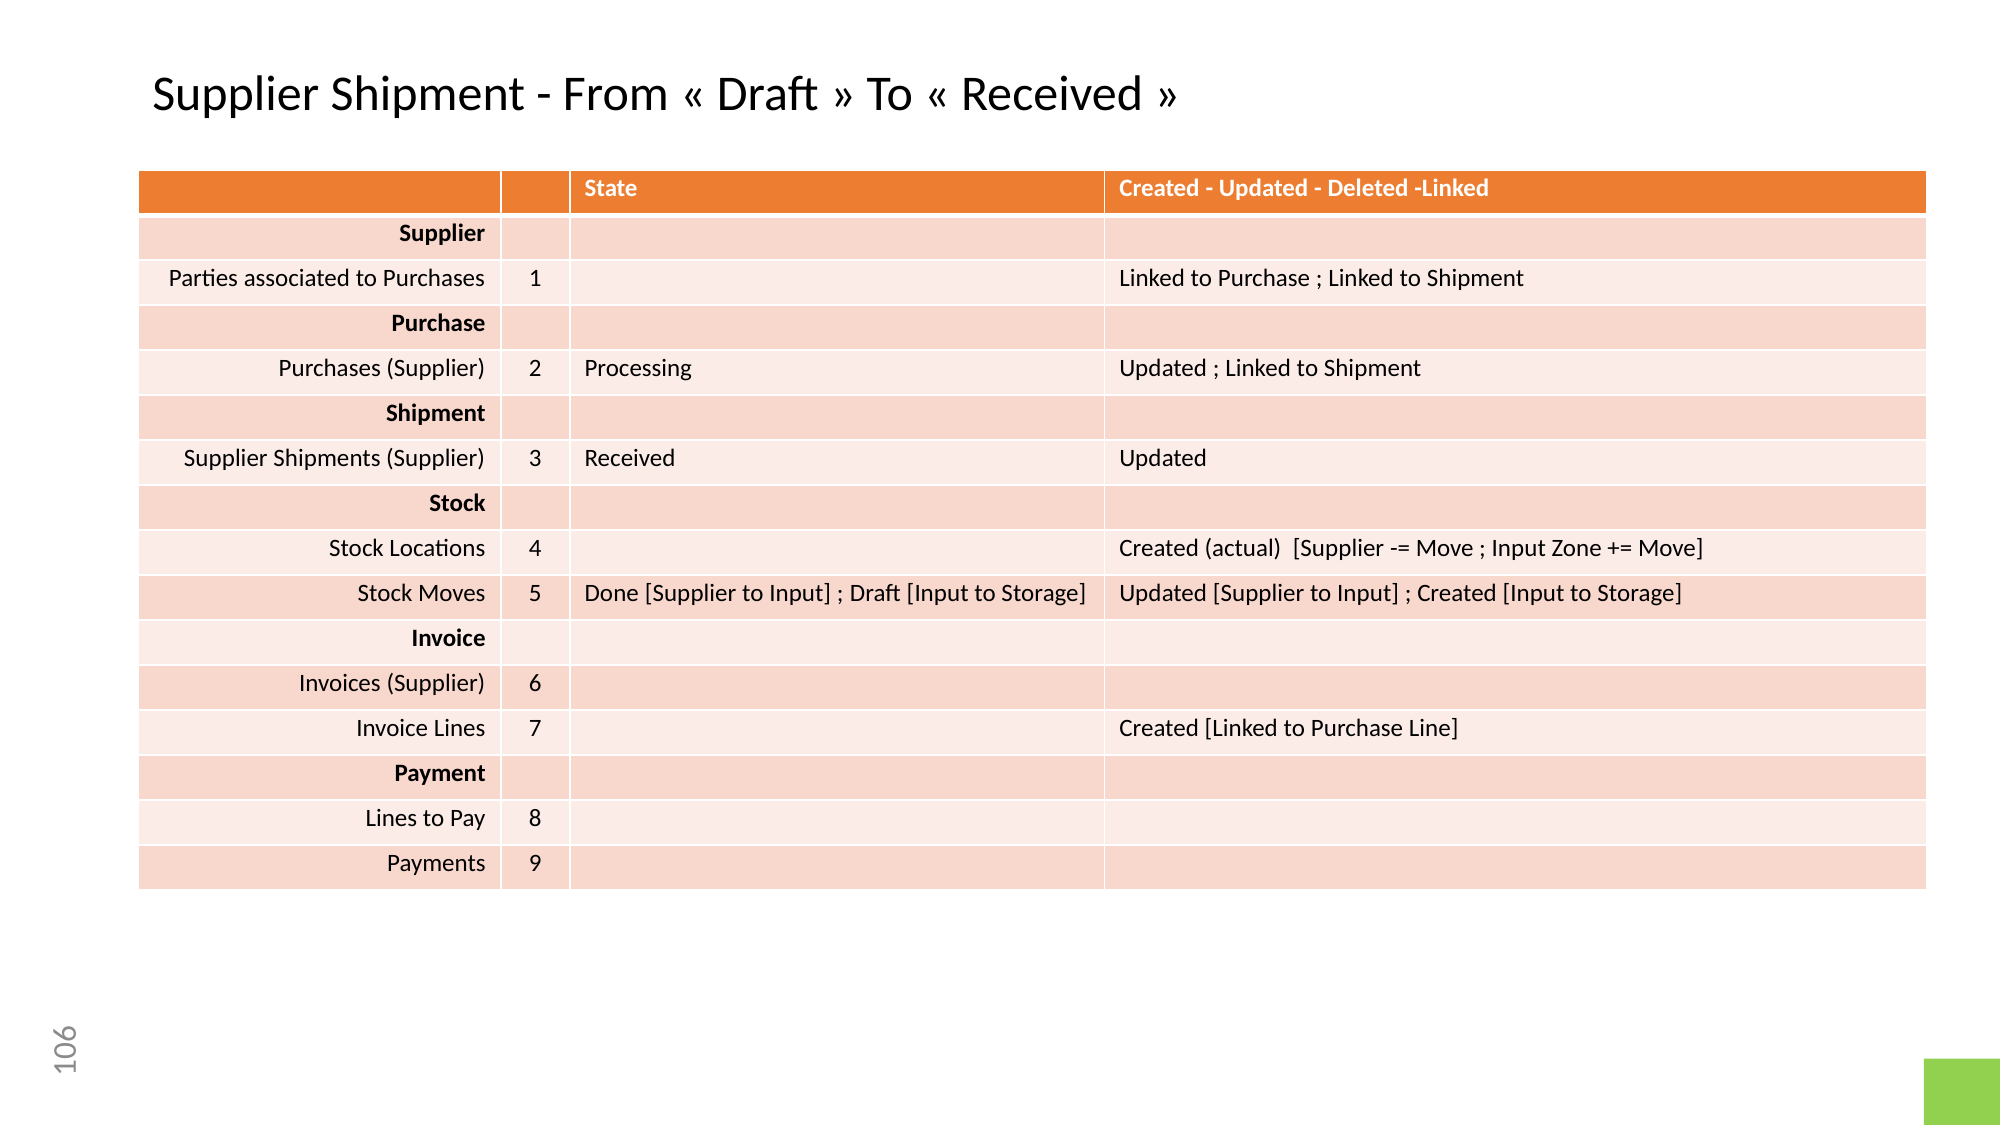

# Supplier Shipment - From « Draft » To « Received »
|  |  | State | Created - Updated - Deleted -Linked |
| --- | --- | --- | --- |
| Supplier |  |  |  |
| Parties associated to Purchases | 1 |  | Linked to Purchase ; Linked to Shipment |
| Purchase |  |  |  |
| Purchases (Supplier) | 2 | Processing | Updated ; Linked to Shipment |
| Shipment |  |  |  |
| Supplier Shipments (Supplier) | 3 | Received | Updated |
| Stock |  |  |  |
| Stock Locations | 4 |  | Created (actual) [Supplier -= Move ; Input Zone += Move] |
| Stock Moves | 5 | Done [Supplier to Input] ; Draft [Input to Storage] | Updated [Supplier to Input] ; Created [Input to Storage] |
| Invoice |  |  |  |
| Invoices (Supplier) | 6 |  |  |
| Invoice Lines | 7 |  | Created [Linked to Purchase Line] |
| Payment |  |  |  |
| Lines to Pay | 8 |  |  |
| Payments | 9 |  |  |
106